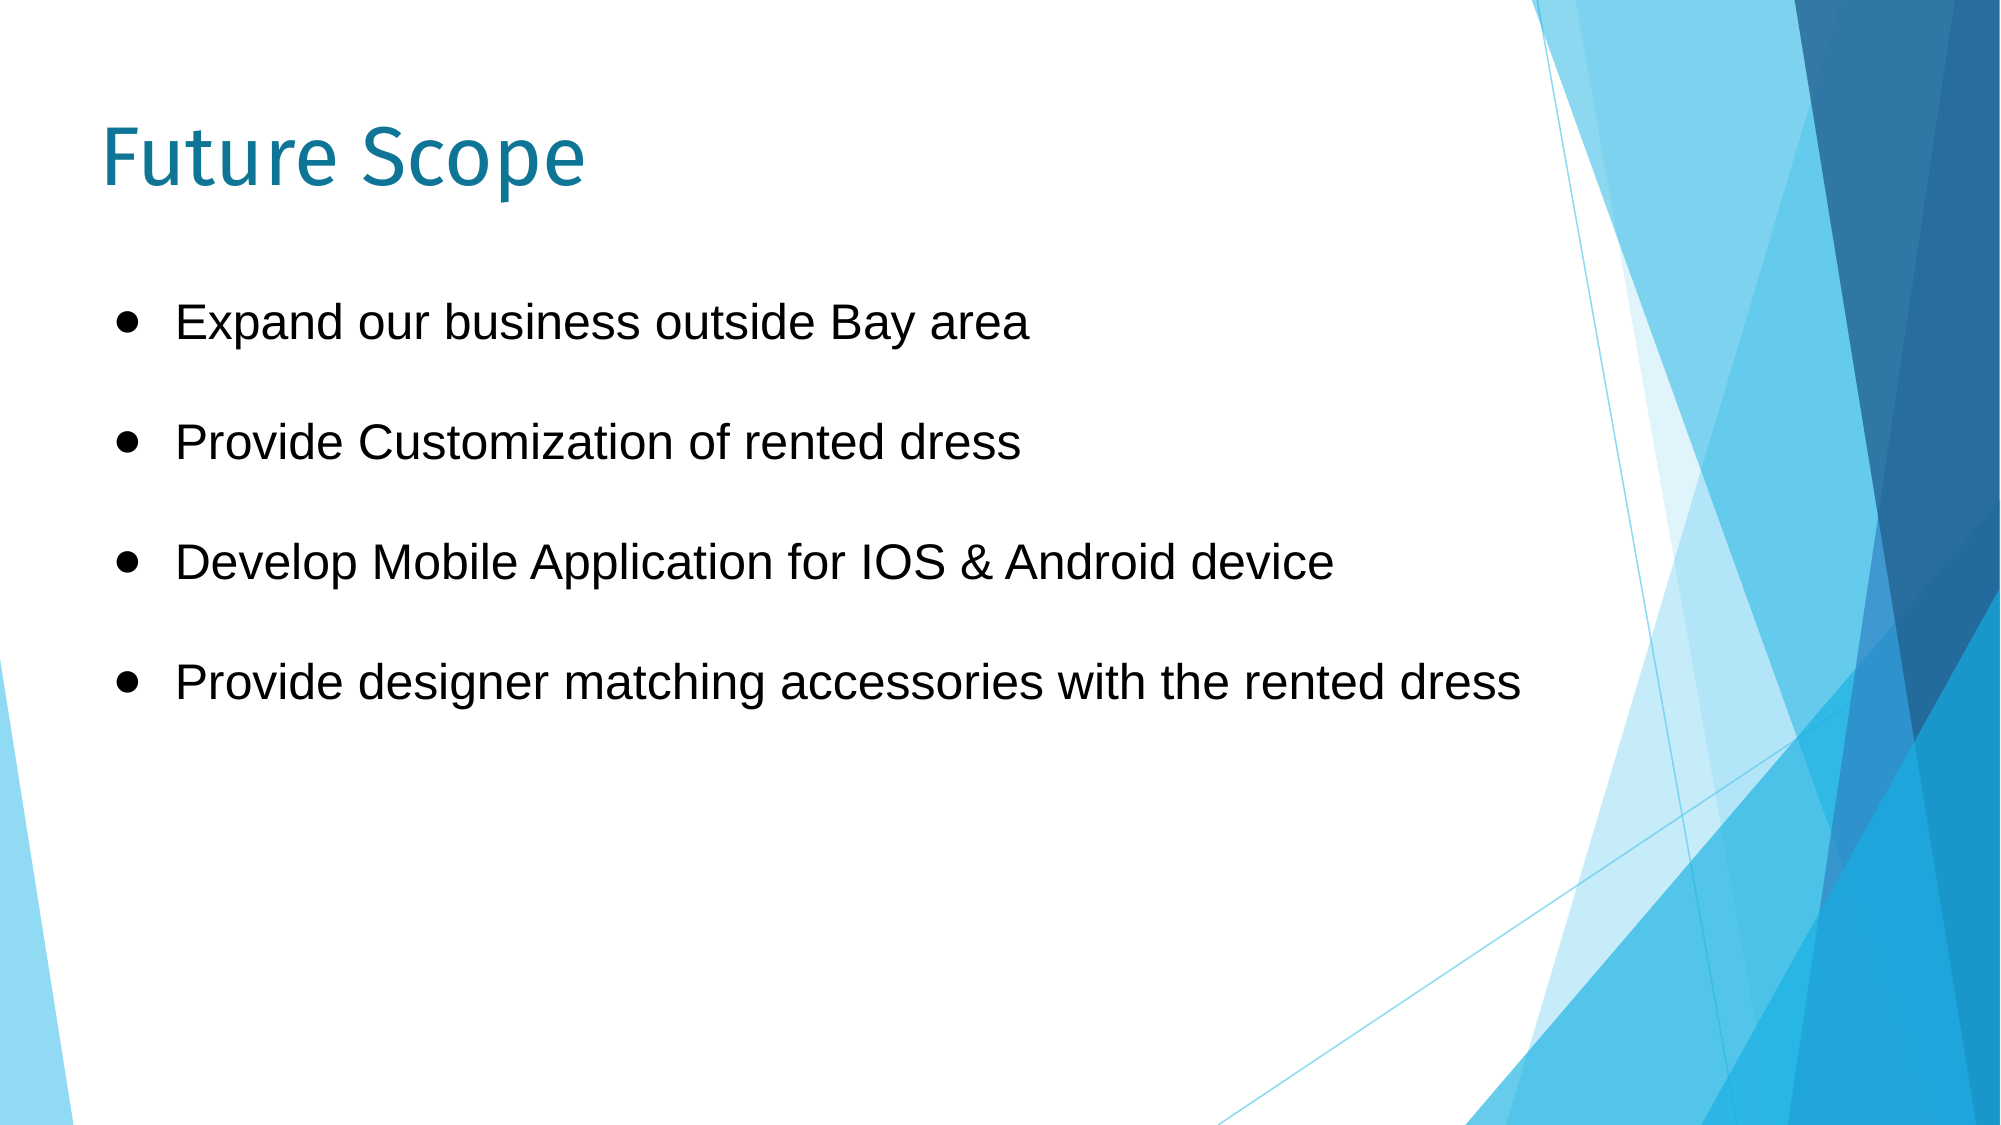

Future Scope
Expand our business outside Bay area

Provide Customization of rented dress

Develop Mobile Application for IOS & Android device

Provide designer matching accessories with the rented dress